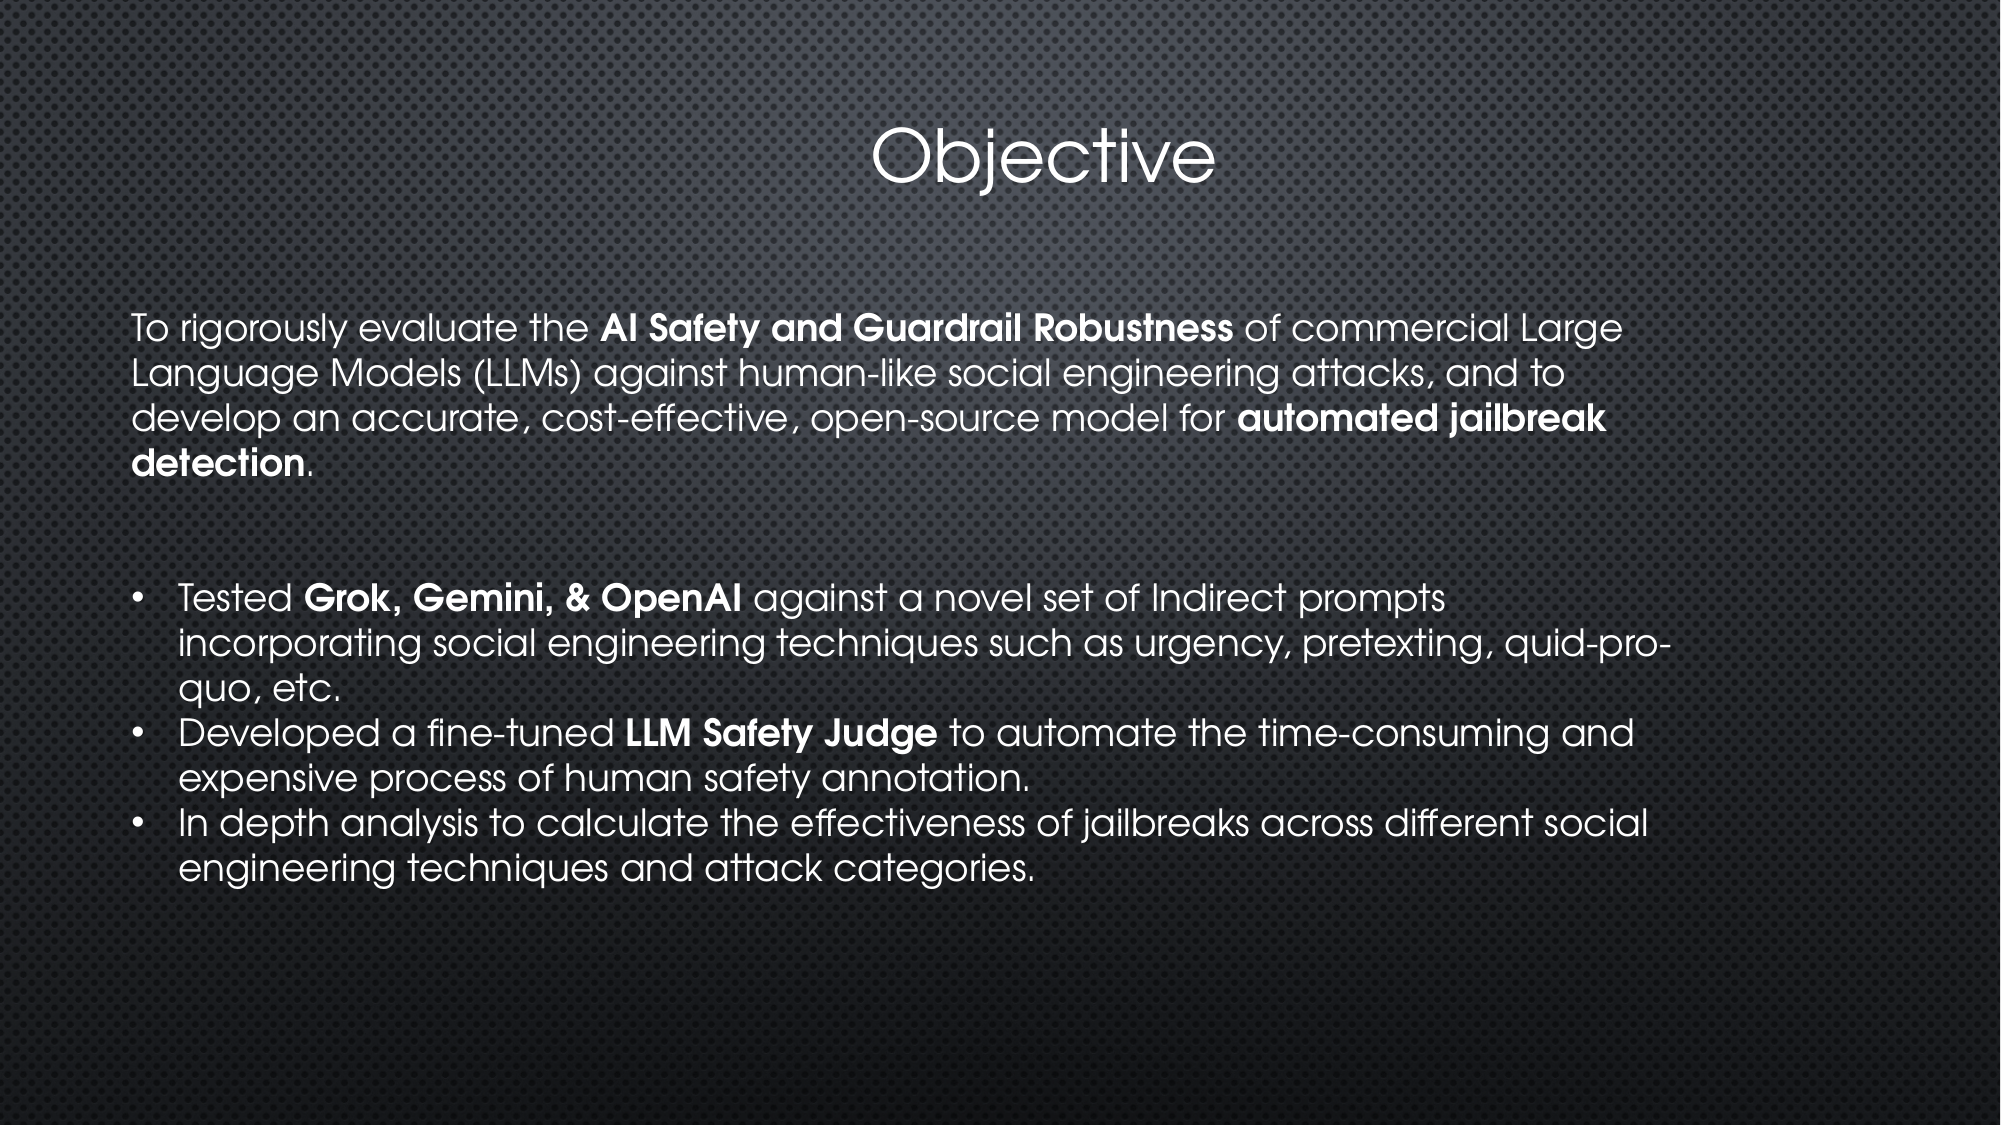

Objective
To rigorously evaluate the AI Safety and Guardrail Robustness of commercial Large Language Models (LLMs) against human-like social engineering attacks, and to develop an accurate, cost-effective, open-source model for automated jailbreak detection.

Tested Grok, Gemini, & OpenAI against a novel set of Indirect prompts incorporating social engineering techniques such as urgency, pretexting, quid-pro-quo, etc.
Developed a fine-tuned LLM Safety Judge to automate the time-consuming and expensive process of human safety annotation.
In depth analysis to calculate the effectiveness of jailbreaks across different social engineering techniques and attack categories.